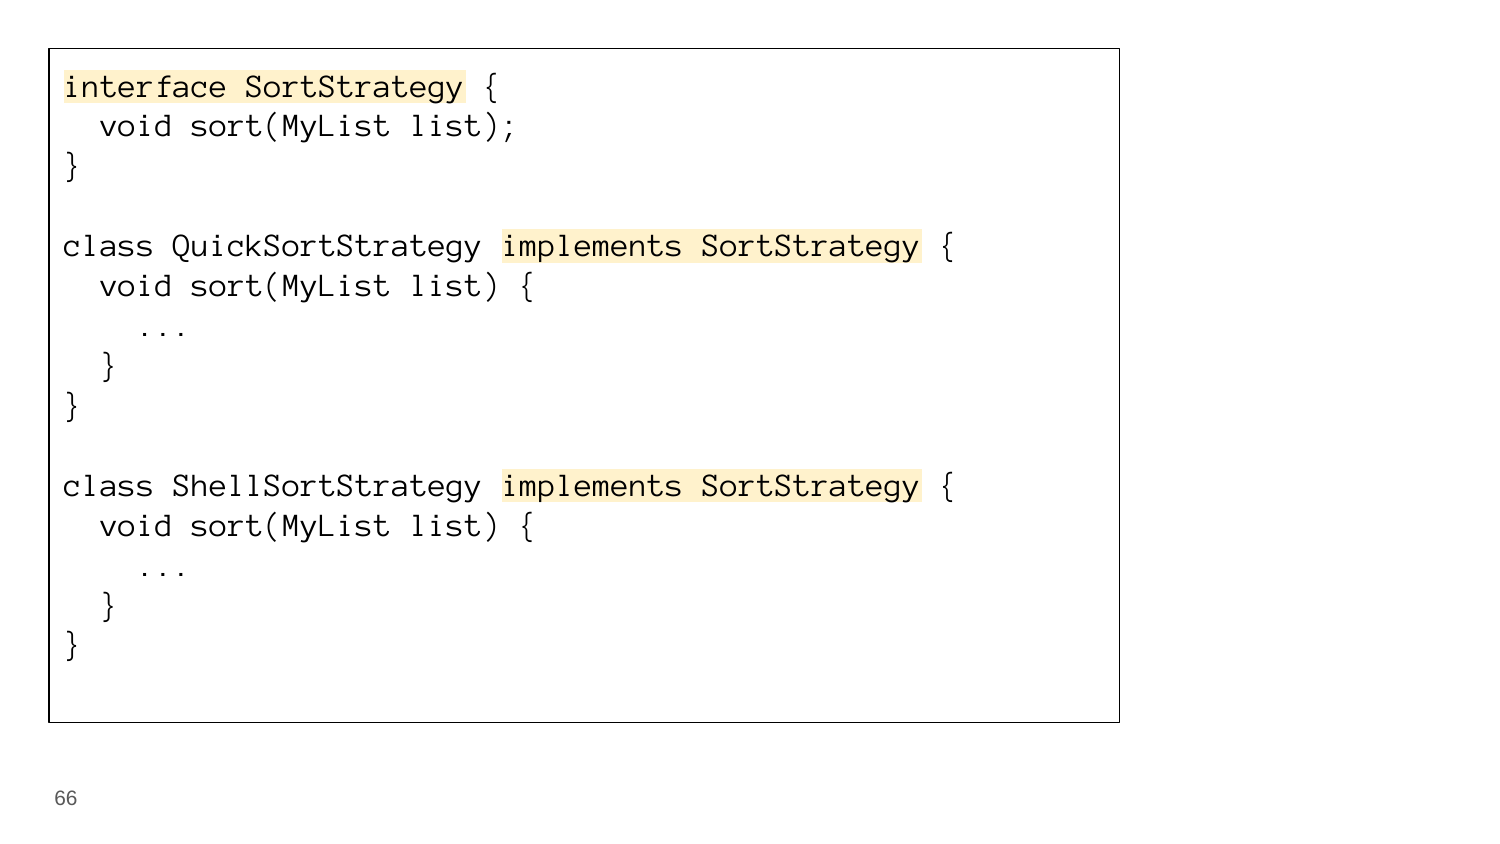

interface SortStrategy {
  void sort(MyList list);
}

class QuickSortStrategy implements SortStrategy {
  void sort(MyList list) {
    ...
  }
}

class ShellSortStrategy implements SortStrategy {
  void sort(MyList list) {
    ...
  }
}

66